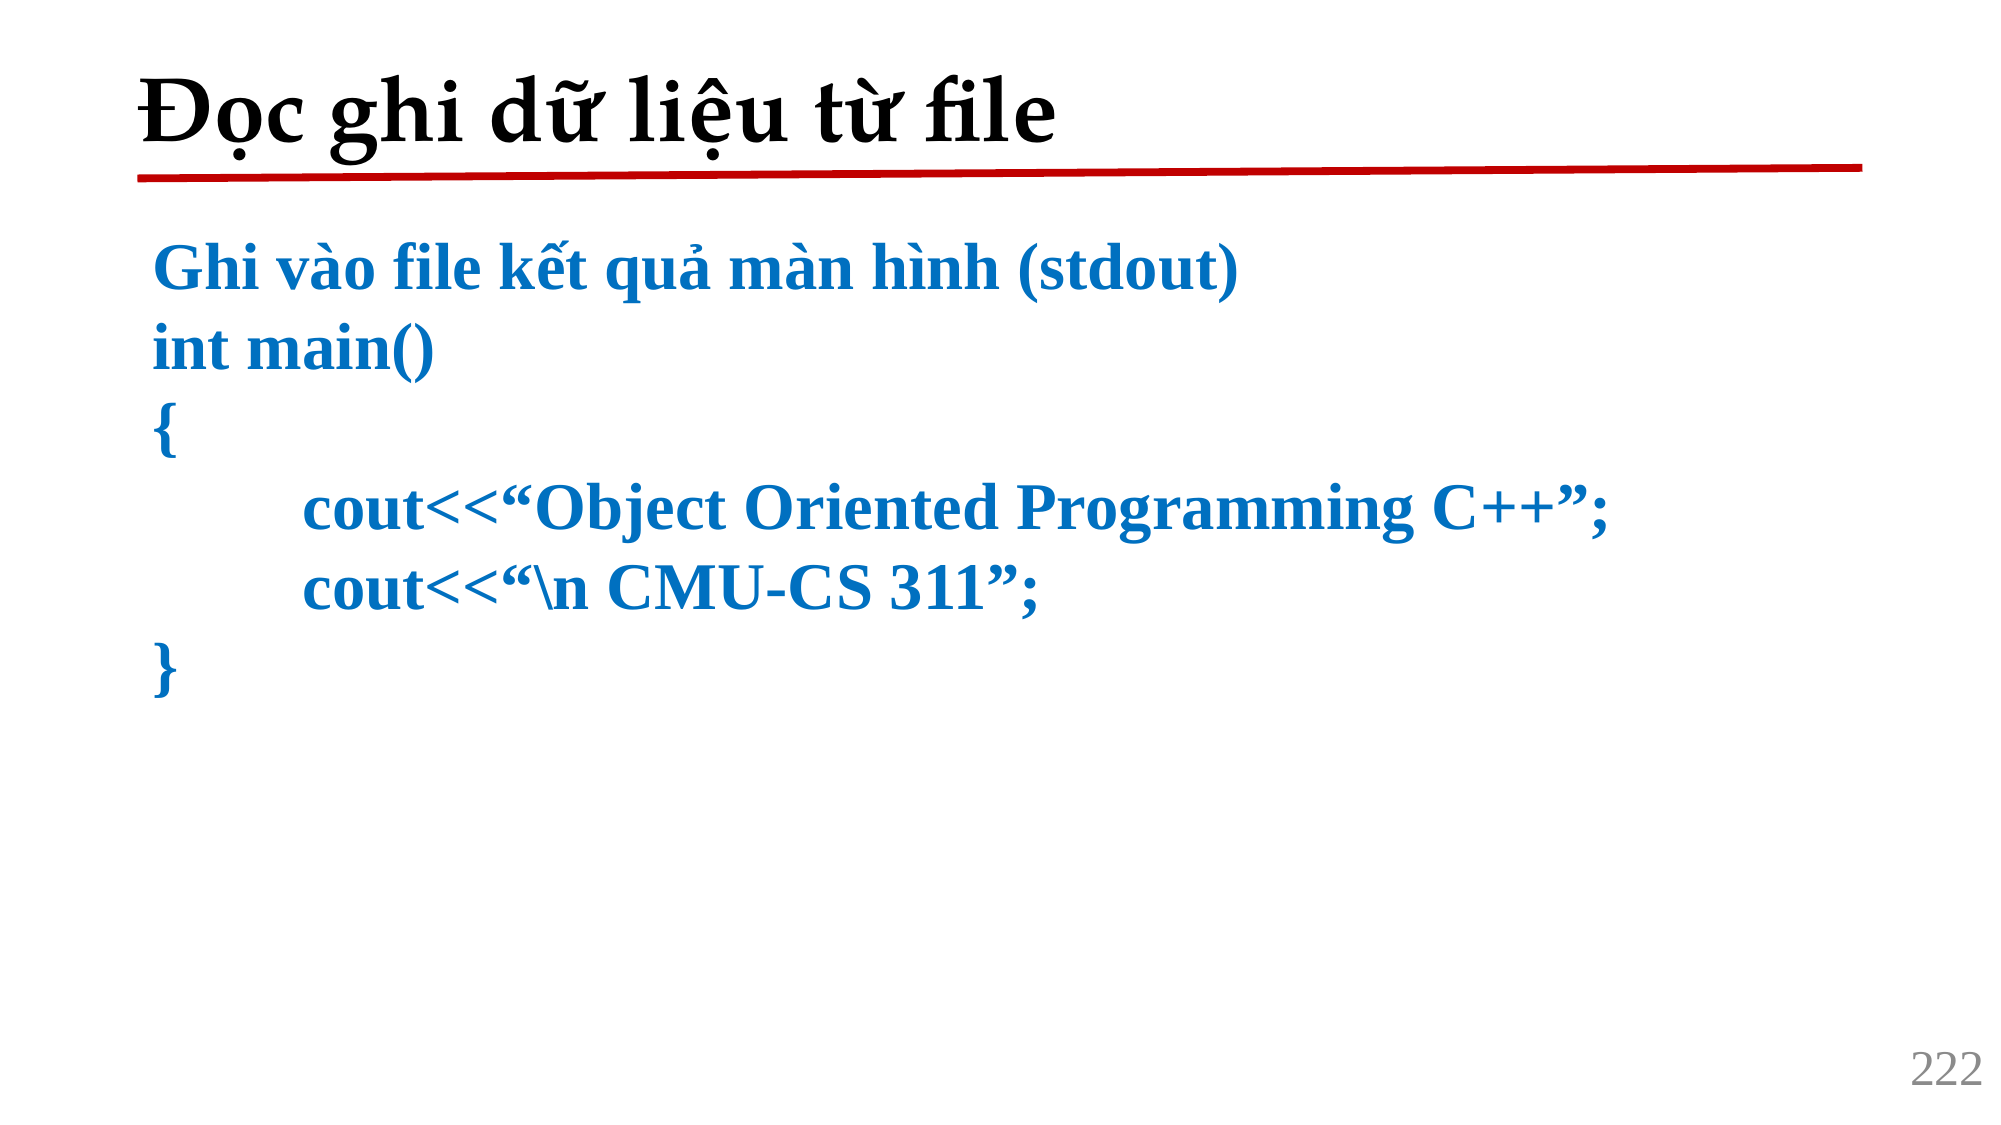

# Đọc ghi dữ liệu từ file
Ghi vào file kết quả màn hình (stdout)
int main()
{
	cout<<“Object Oriented Programming C++”;
	cout<<“\n CMU-CS 311”;
}
222